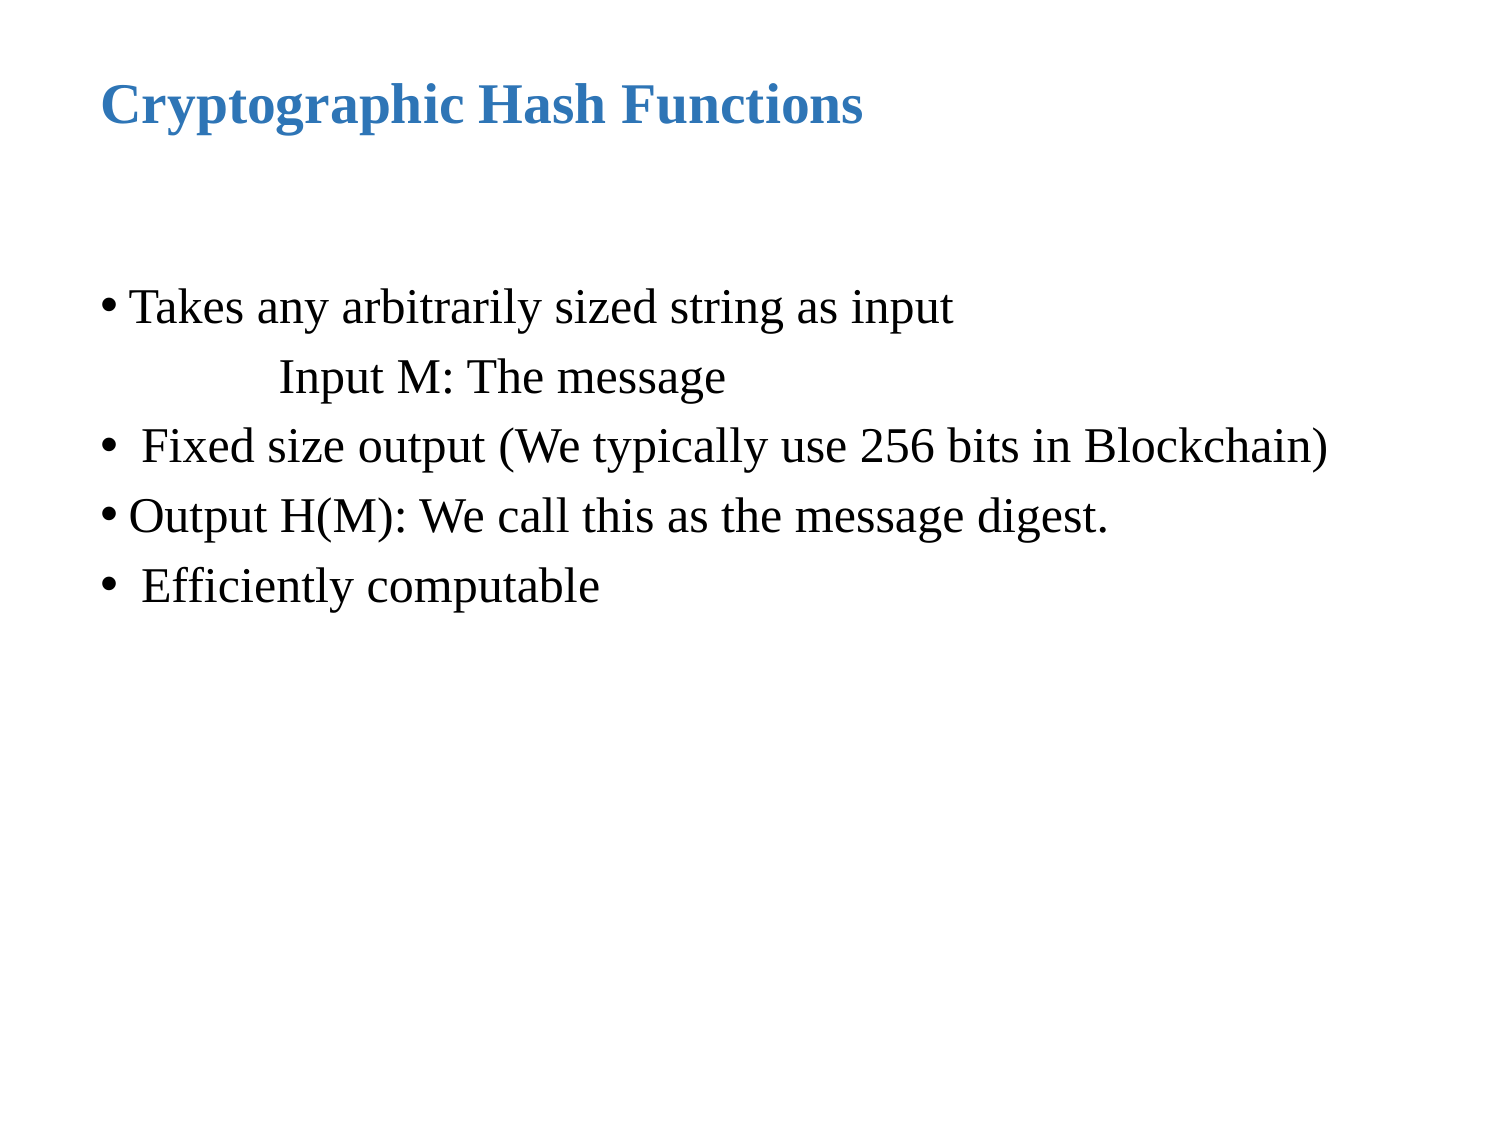

Cryptographic Hash Functions
Takes any arbitrarily sized string as input
		Input M: The message
 Fixed size output (We typically use 256 bits in Blockchain)
Output H(M): We call this as the message digest.
 Efficiently computable